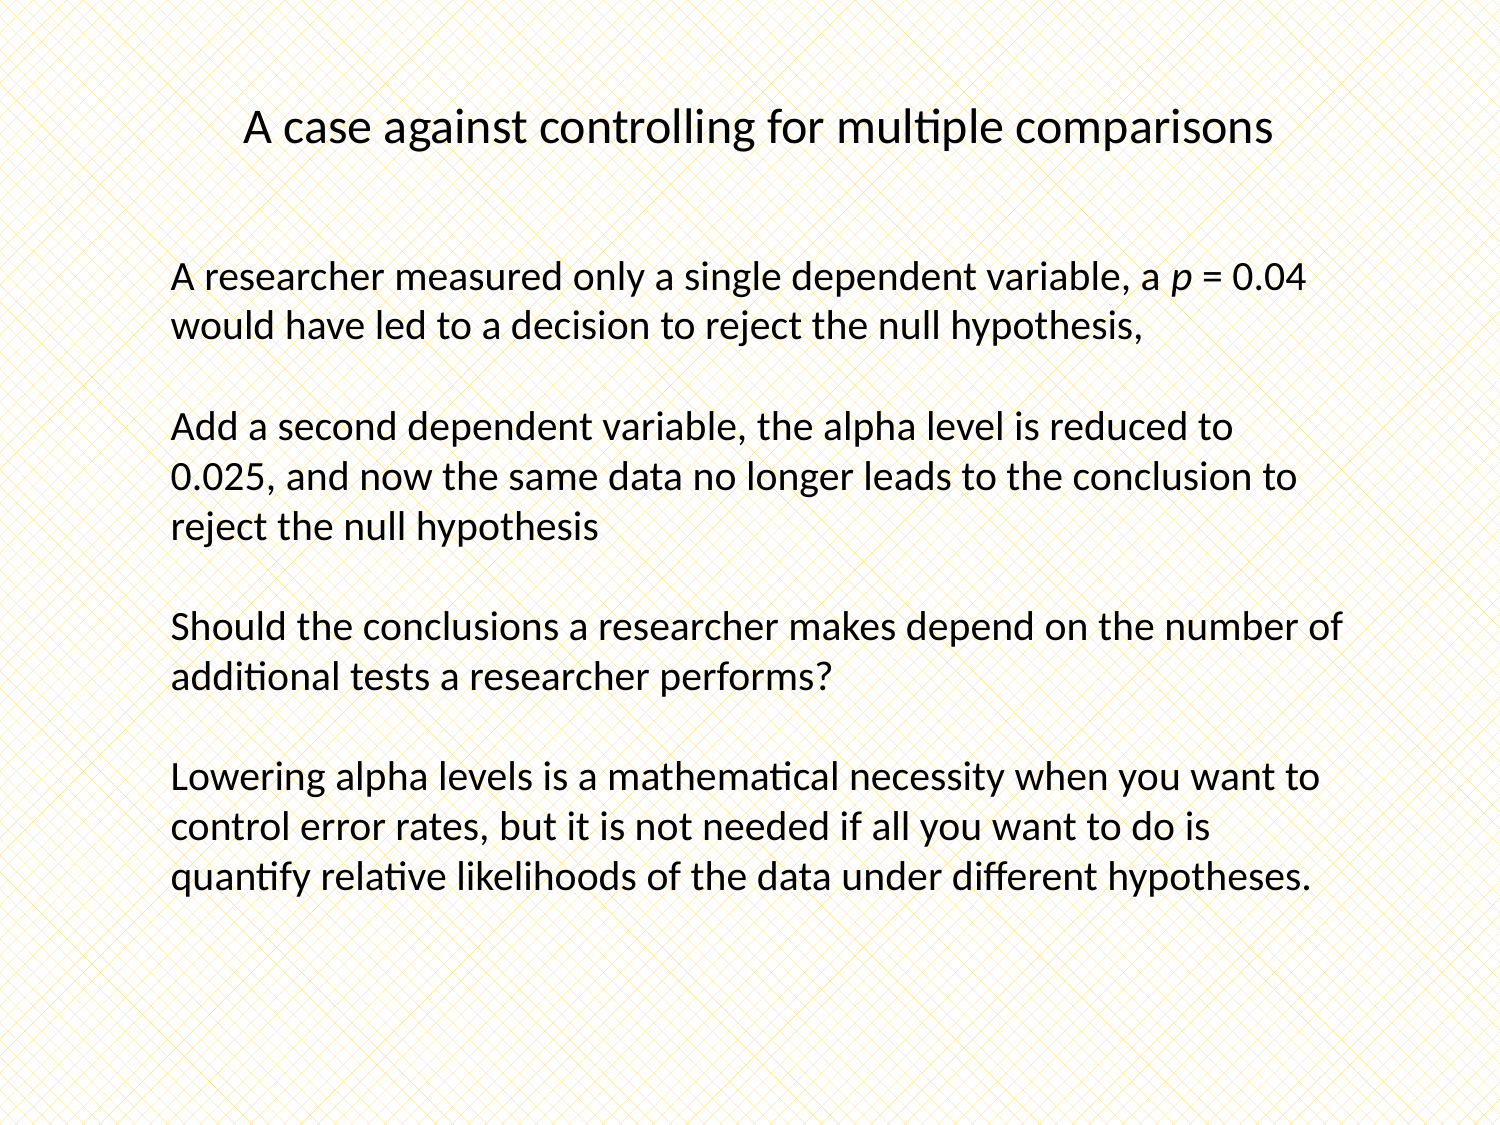

A case against controlling for multiple comparisons
A researcher measured only a single dependent variable, a p = 0.04 would have led to a decision to reject the null hypothesis,

Add a second dependent variable, the alpha level is reduced to 0.025, and now the same data no longer leads to the conclusion to reject the null hypothesis

Should the conclusions a researcher makes depend on the number of additional tests a researcher performs?

Lowering alpha levels is a mathematical necessity when you want to control error rates, but it is not needed if all you want to do is quantify relative likelihoods of the data under different hypotheses.